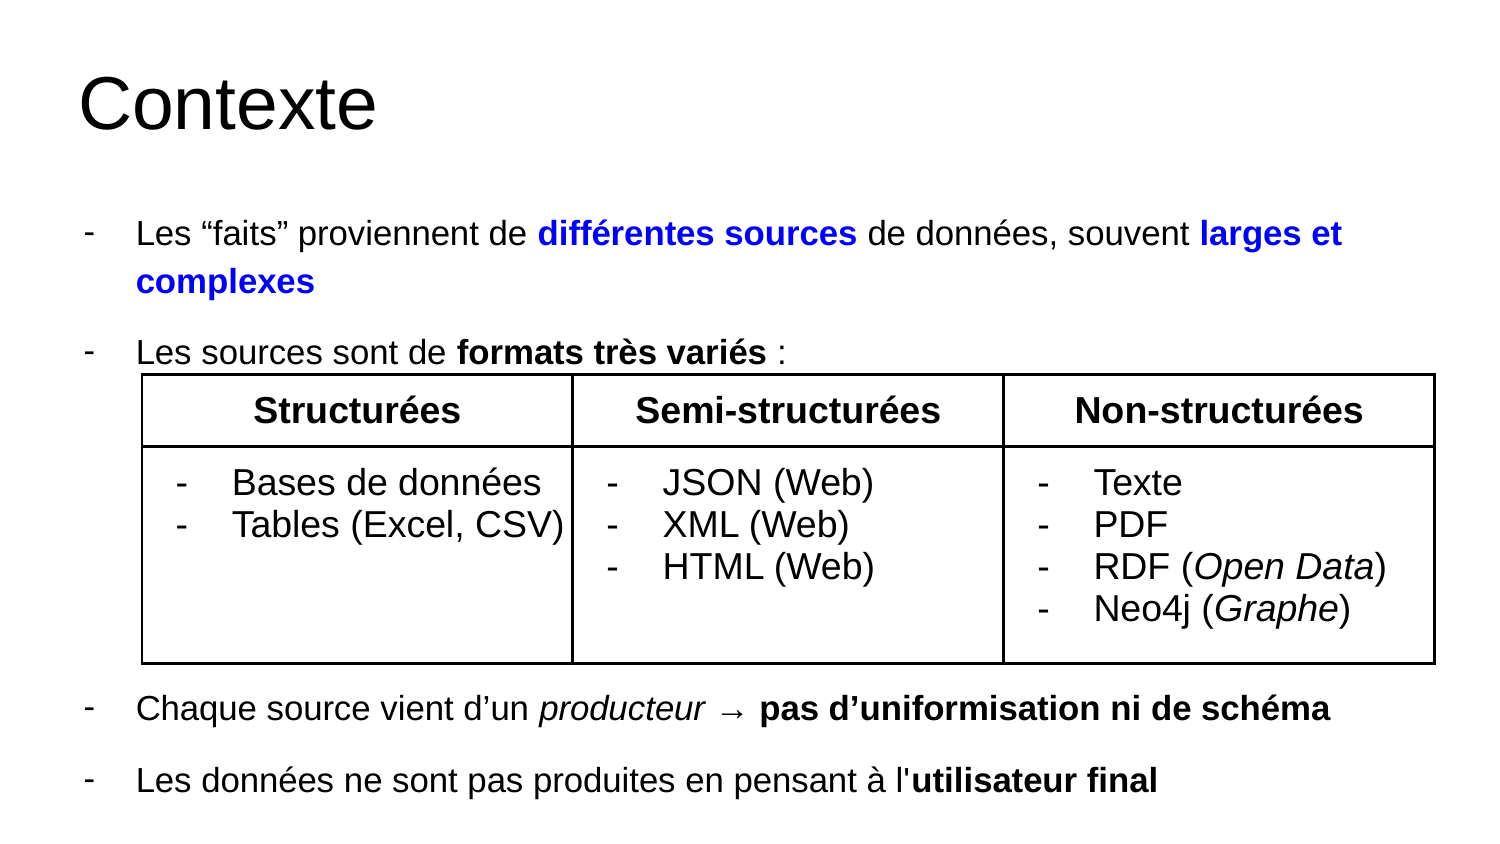

# Contexte
Les “faits” proviennent de différentes sources de données, souvent larges et complexes
Les sources sont de formats très variés :

Chaque source vient d’un producteur → pas d’uniformisation ni de schéma
Les données ne sont pas produites en pensant à l'utilisateur final
| Structurées | Semi-structurées | Non-structurées |
| --- | --- | --- |
| Bases de données Tables (Excel, CSV) | JSON (Web) XML (Web) HTML (Web) | Texte PDF RDF (Open Data) Neo4j (Graphe) |